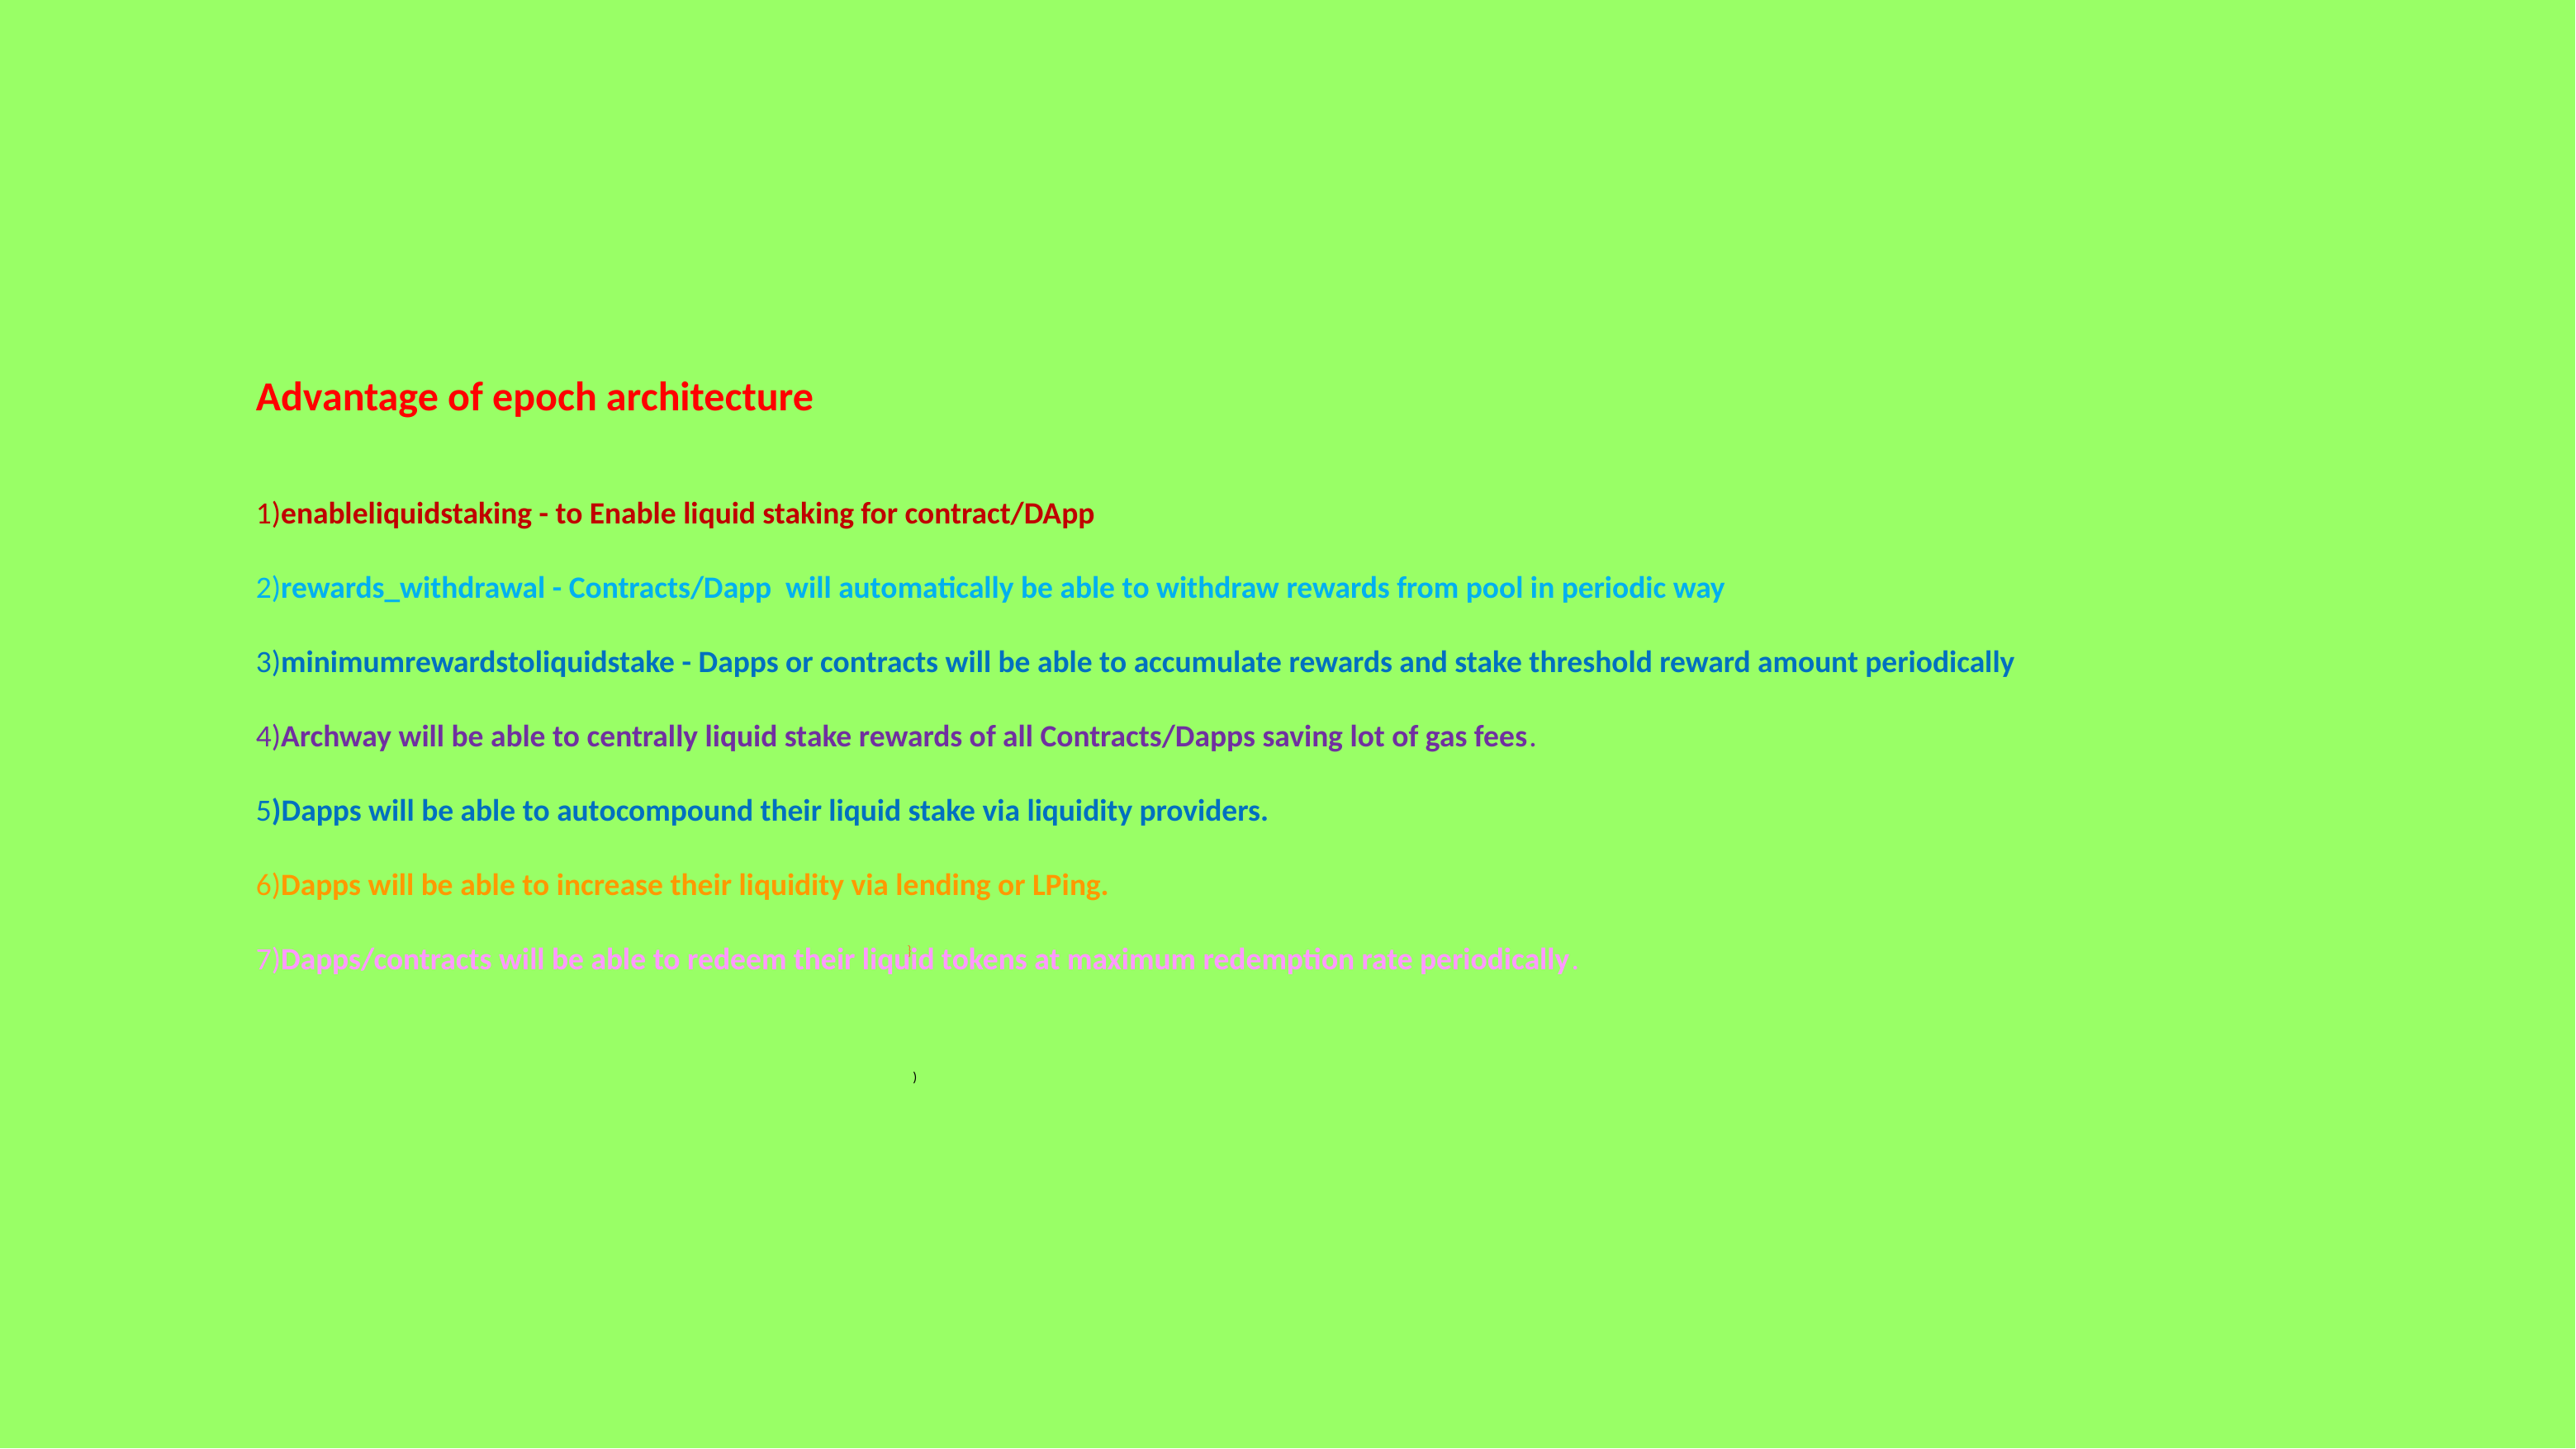

Advantage of epoch architecture

1)enableliquidstaking - to Enable liquid staking for contract/DApp

2)rewards_withdrawal - Contracts/Dapp  will automatically be able to withdraw rewards from pool in periodic way

3)minimumrewardstoliquidstake - Dapps or contracts will be able to accumulate rewards and stake threshold reward amount periodically

4)Archway will be able to centrally liquid stake rewards of all Contracts/Dapps saving lot of gas fees.

5)Dapps will be able to autocompound their liquid stake via liquidity providers.

6)Dapps will be able to increase their liquidity via lending or LPing.

7)Dapps/contracts will be able to redeem their liquid tokens at maximum redemption rate periodically.
}
)